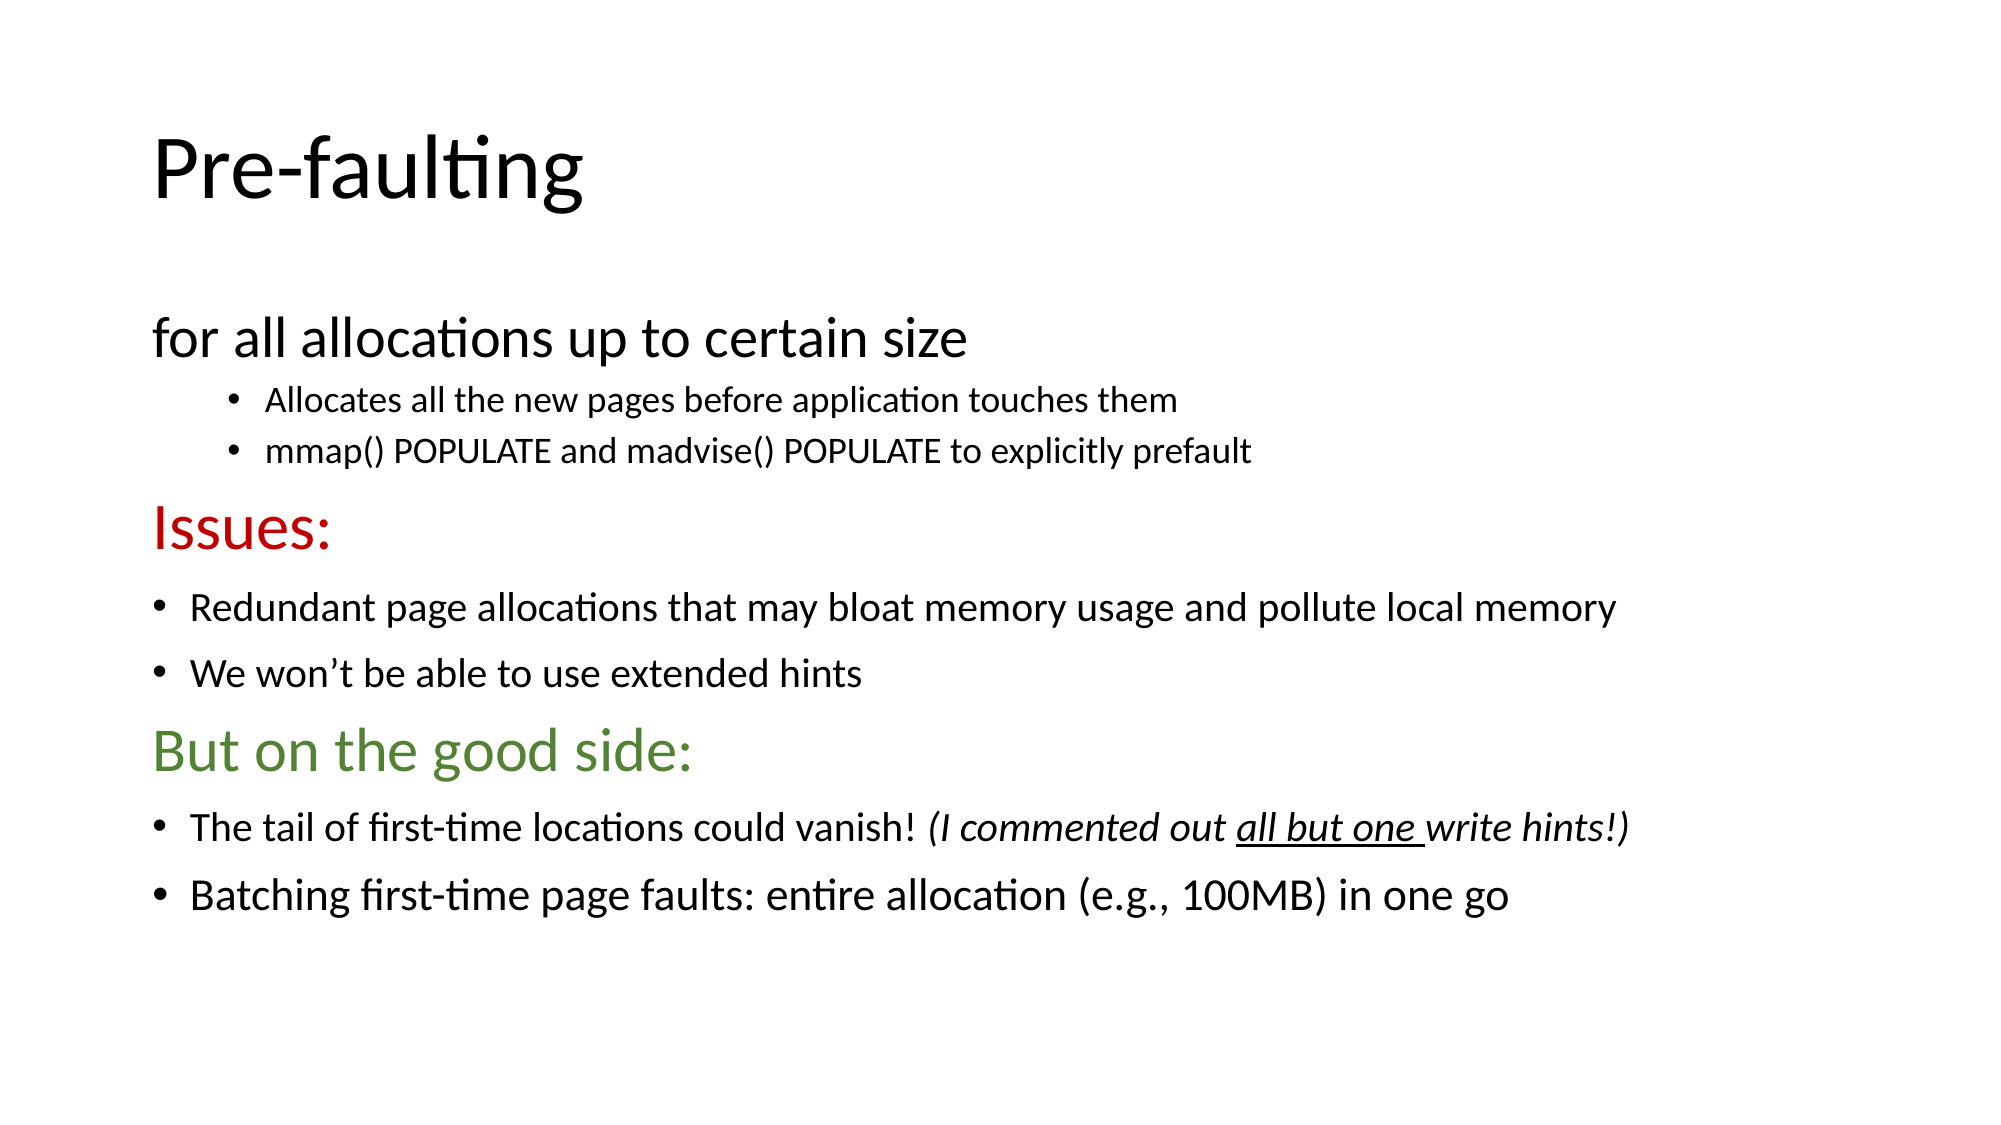

# Pre-faulting
for all allocations up to certain size
Allocates all the new pages before application touches them
mmap() POPULATE and madvise() POPULATE to explicitly prefault
Issues:
Redundant page allocations that may bloat memory usage and pollute local memory
We won’t be able to use extended hints
But on the good side:
The tail of first-time locations could vanish! (I commented out all but one write hints!)
Batching first-time page faults: entire allocation (e.g., 100MB) in one go